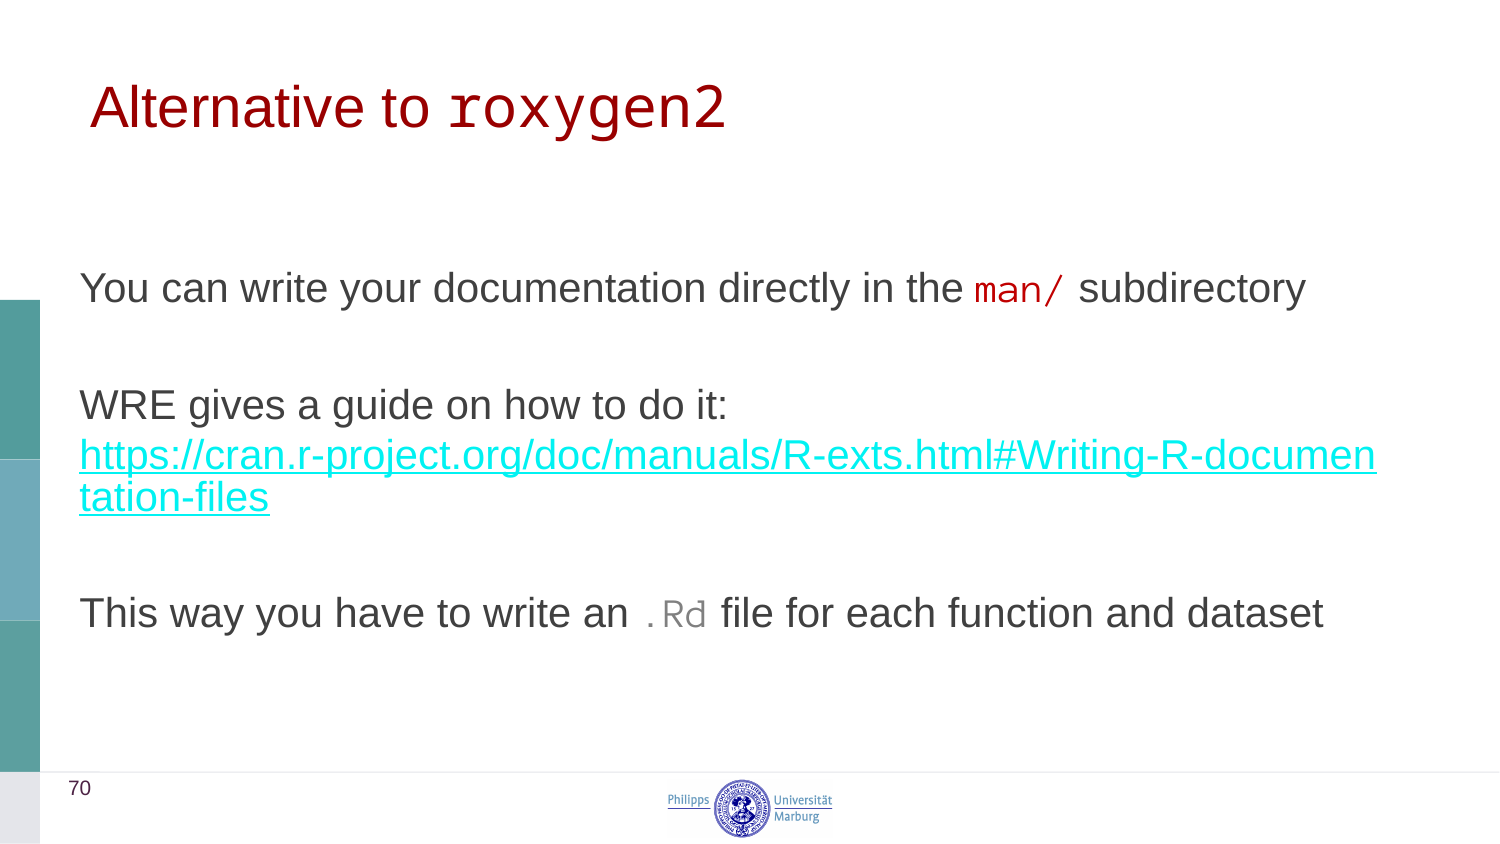

# Alternative to roxygen2
You can write your documentation directly in the man/ subdirectory

WRE gives a guide on how to do it: https://cran.r-project.org/doc/manuals/R-exts.html#Writing-R-documentation-files

This way you have to write an .Rd file for each function and dataset
70